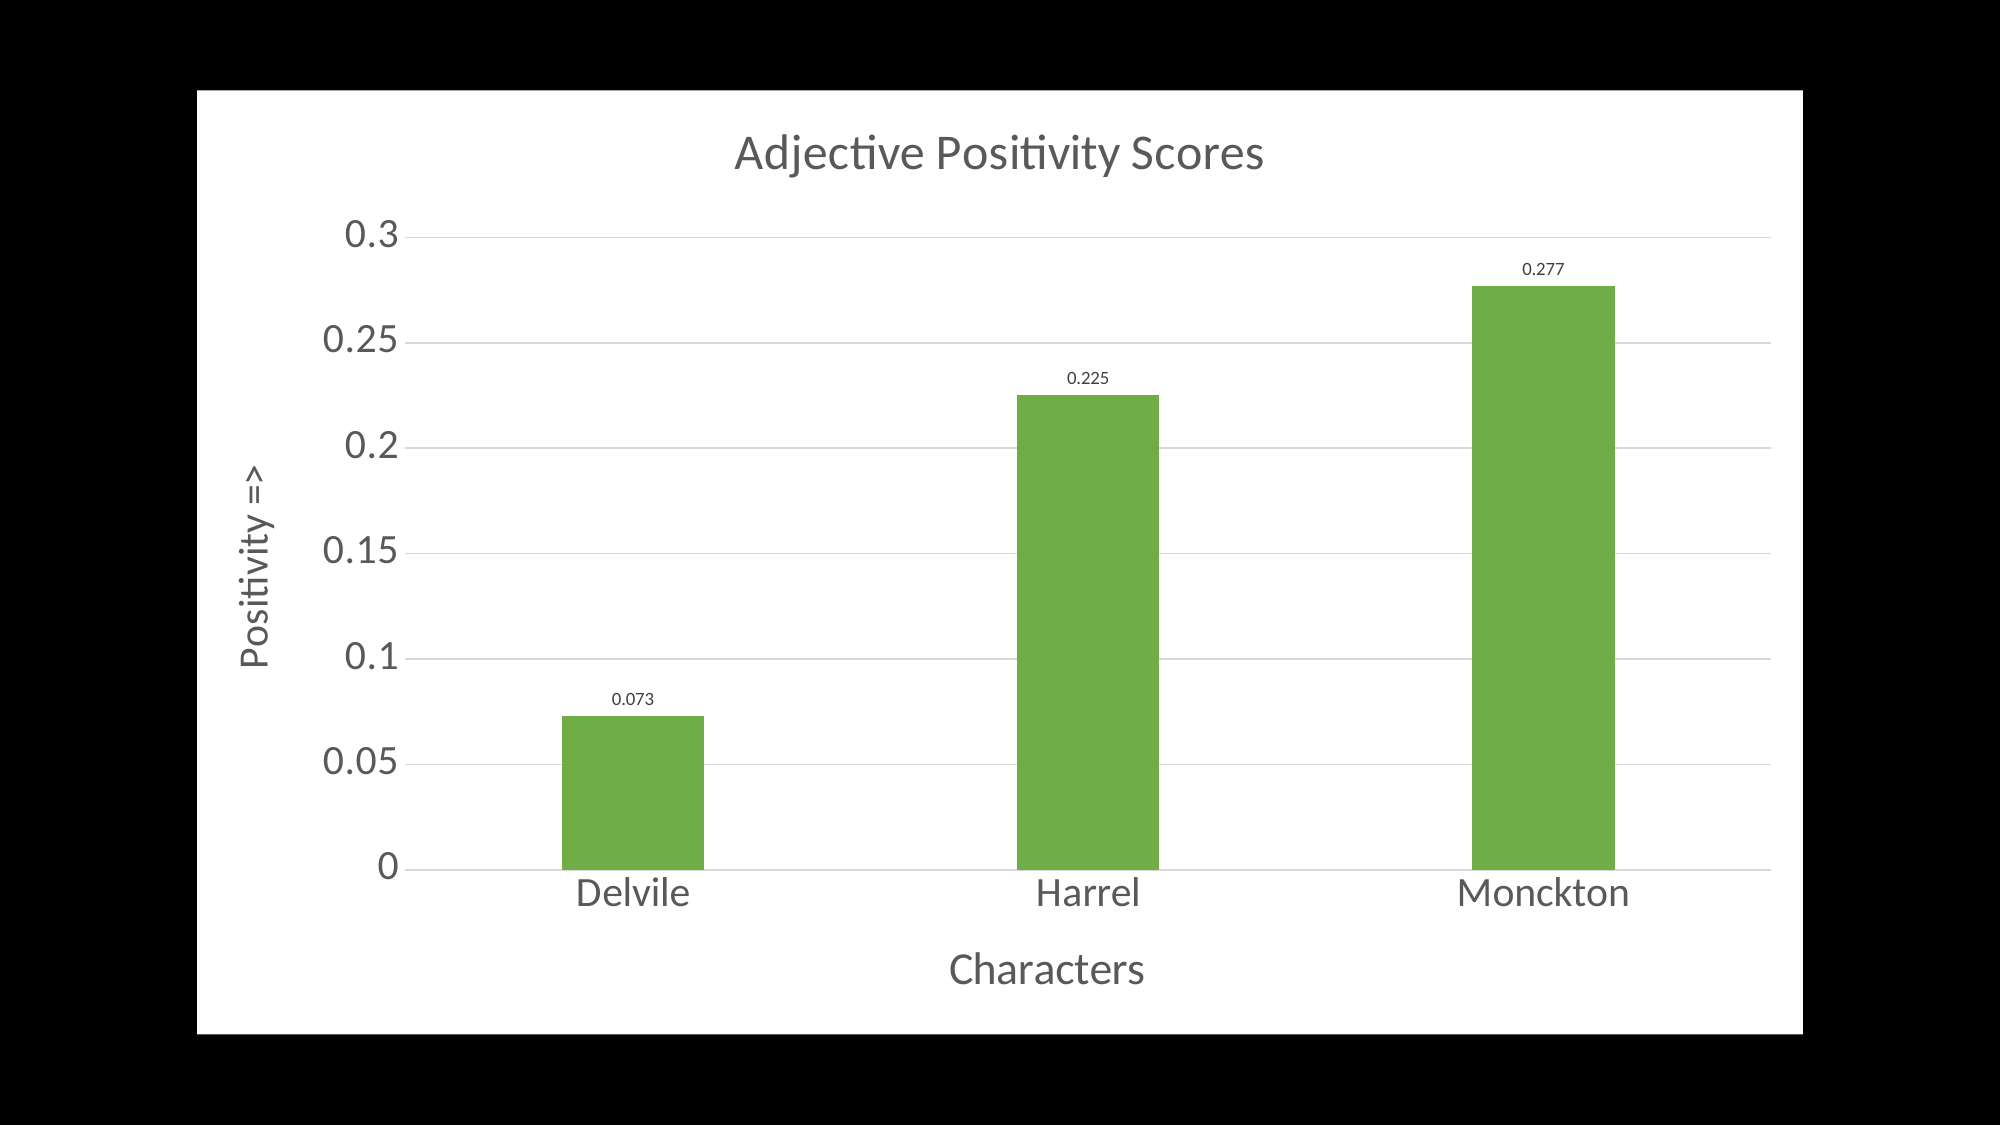

### Chart: Adjective Positivity Scores

| Category |  |
|---|---|
| Delvile | 0.073 |
| Harrel | 0.225 |
| Monckton | 0.277 |